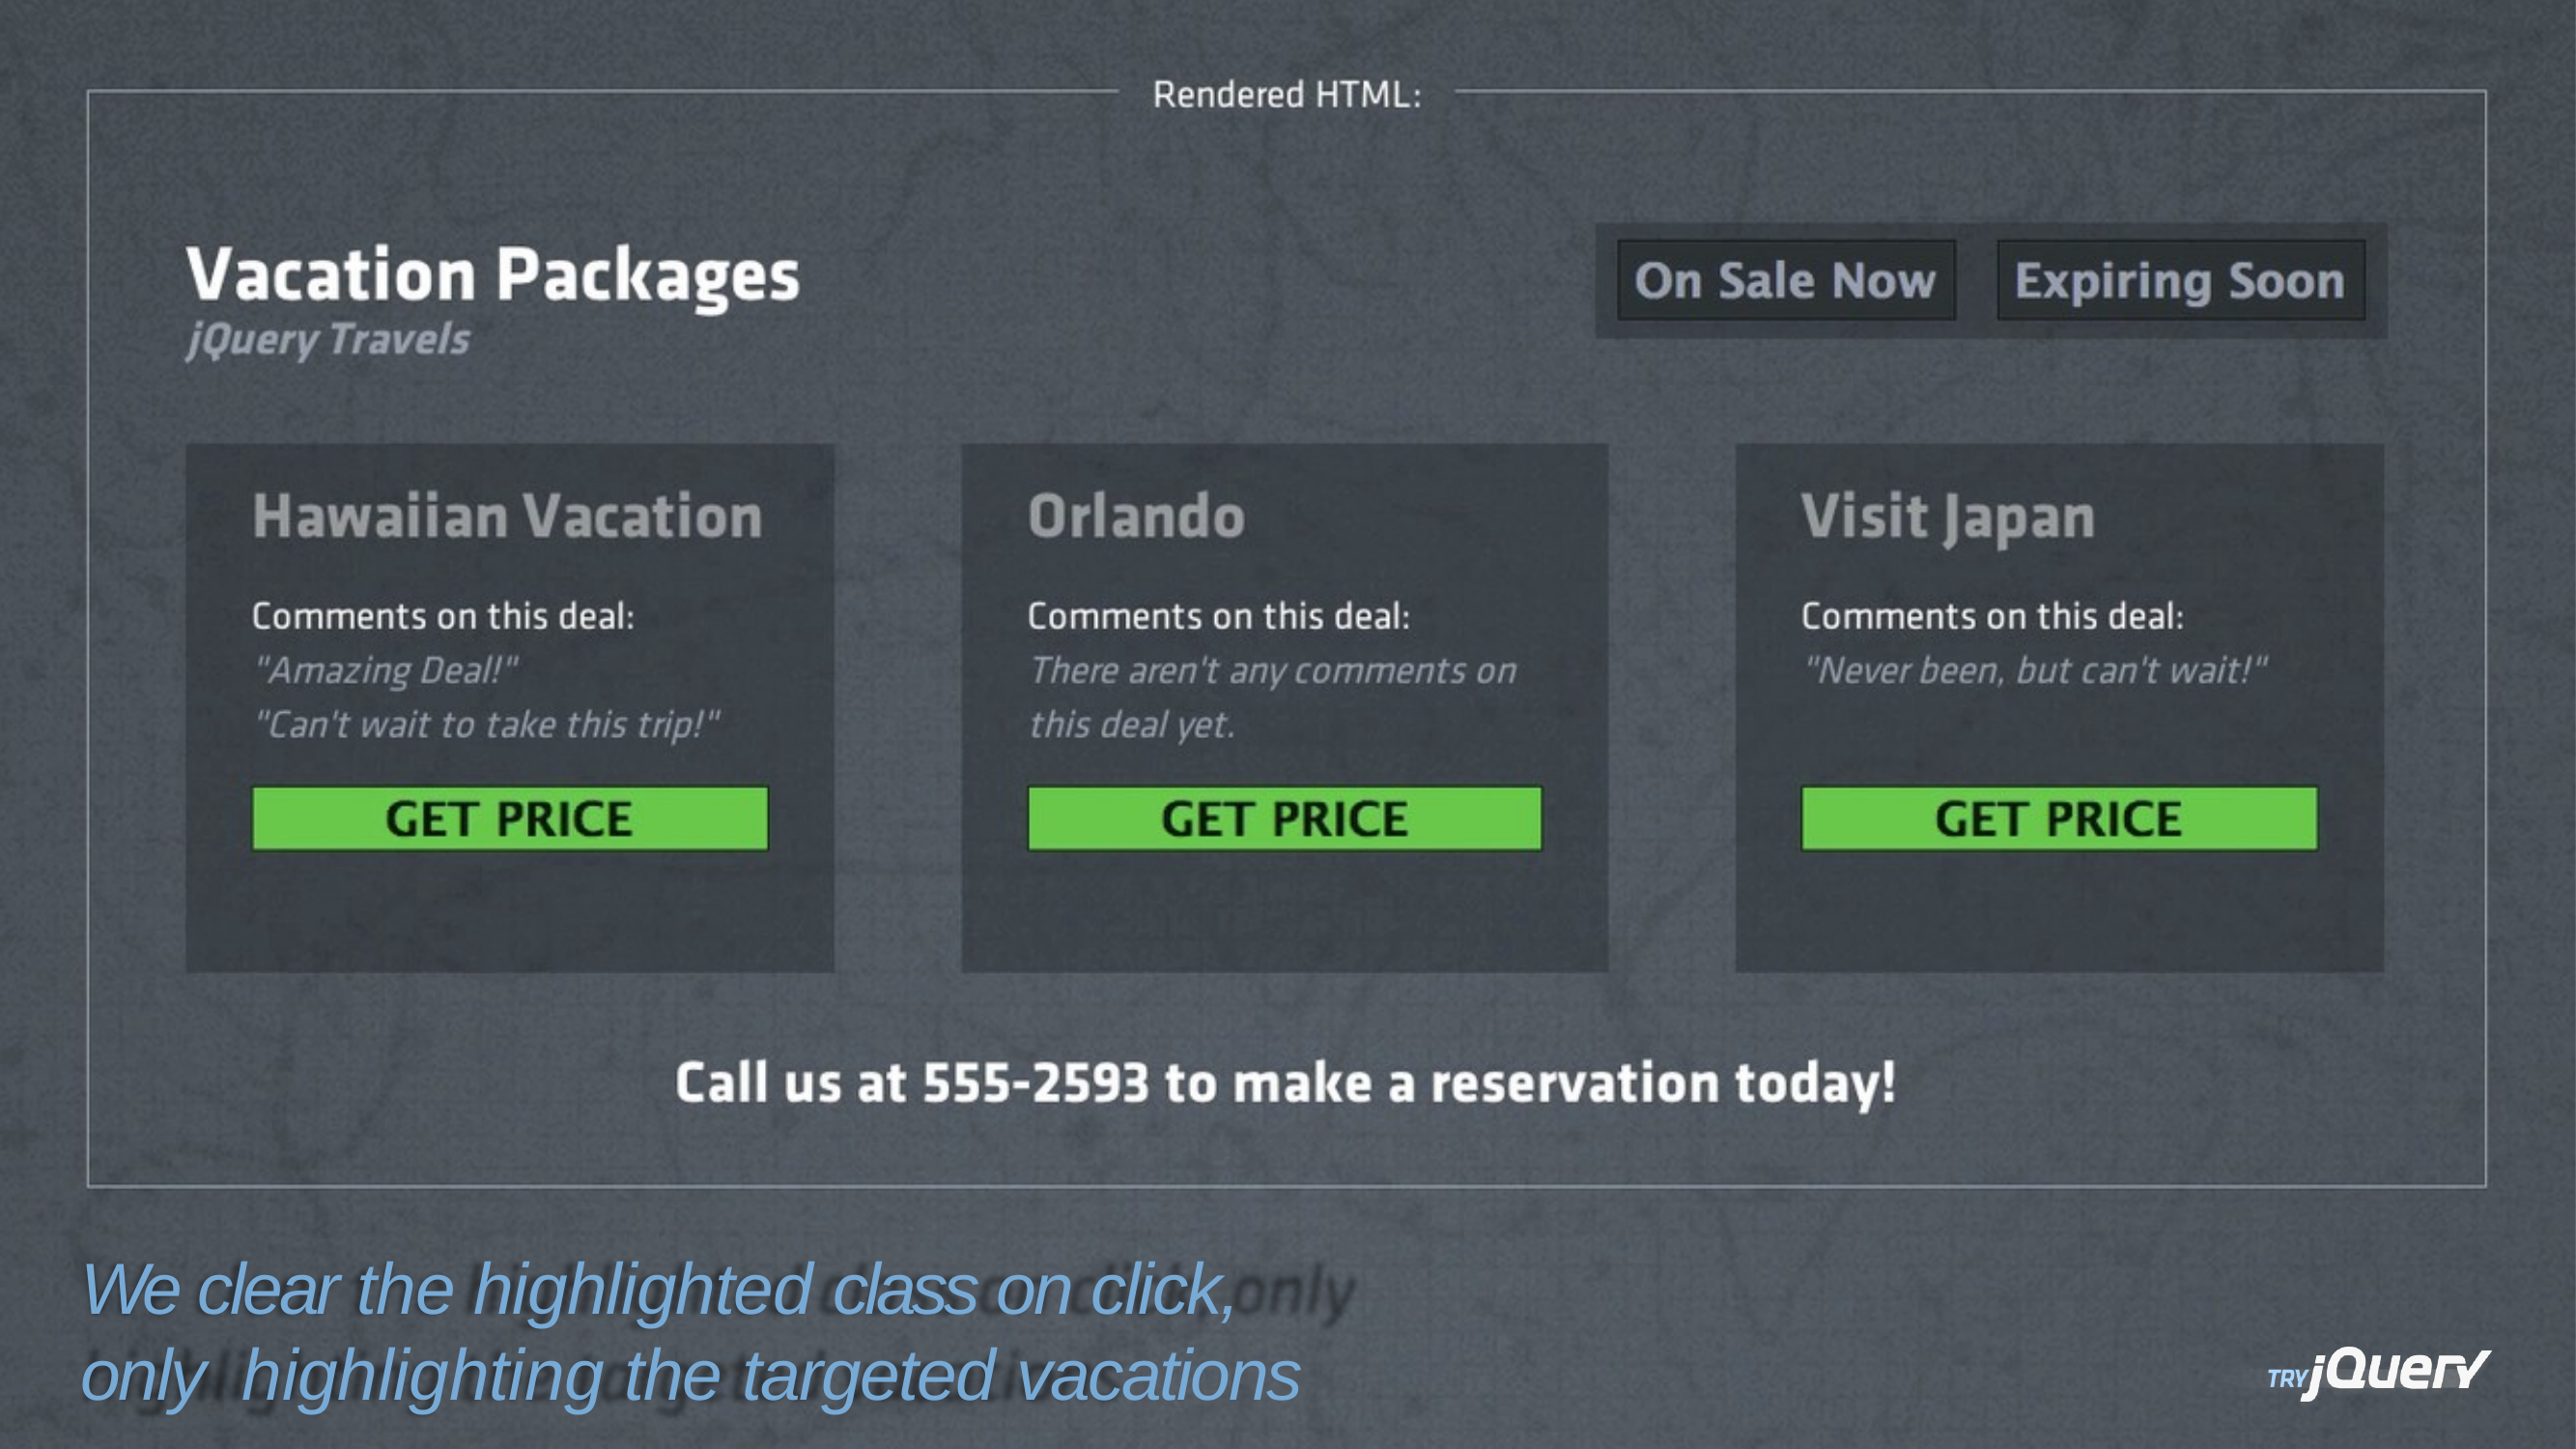

We clear the highlighted class on click, only  highlighting the targeted vacations